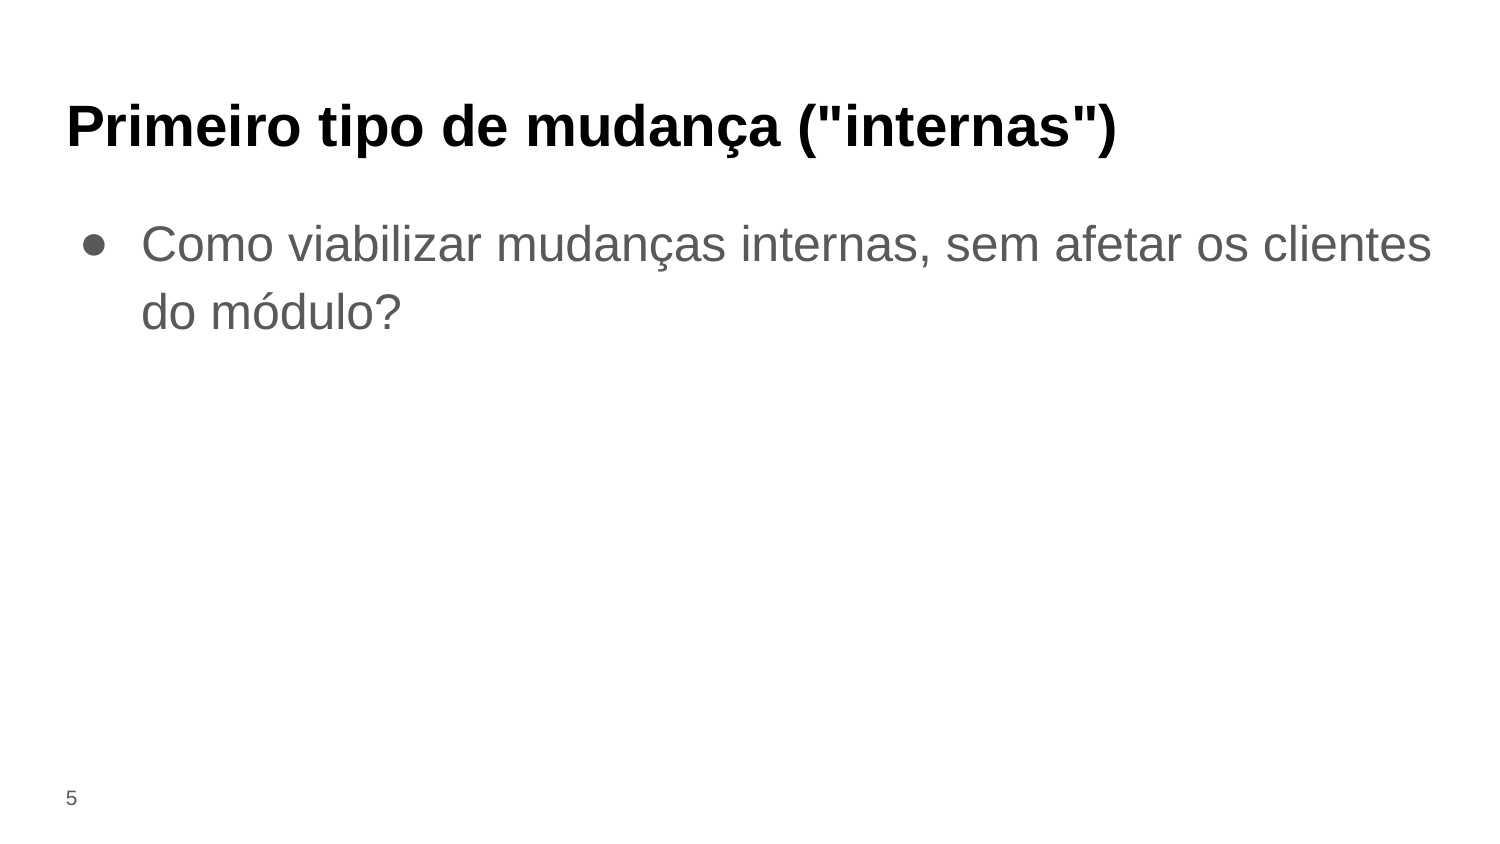

# Primeiro tipo de mudança ("internas")
Como viabilizar mudanças internas, sem afetar os clientes do módulo?
5